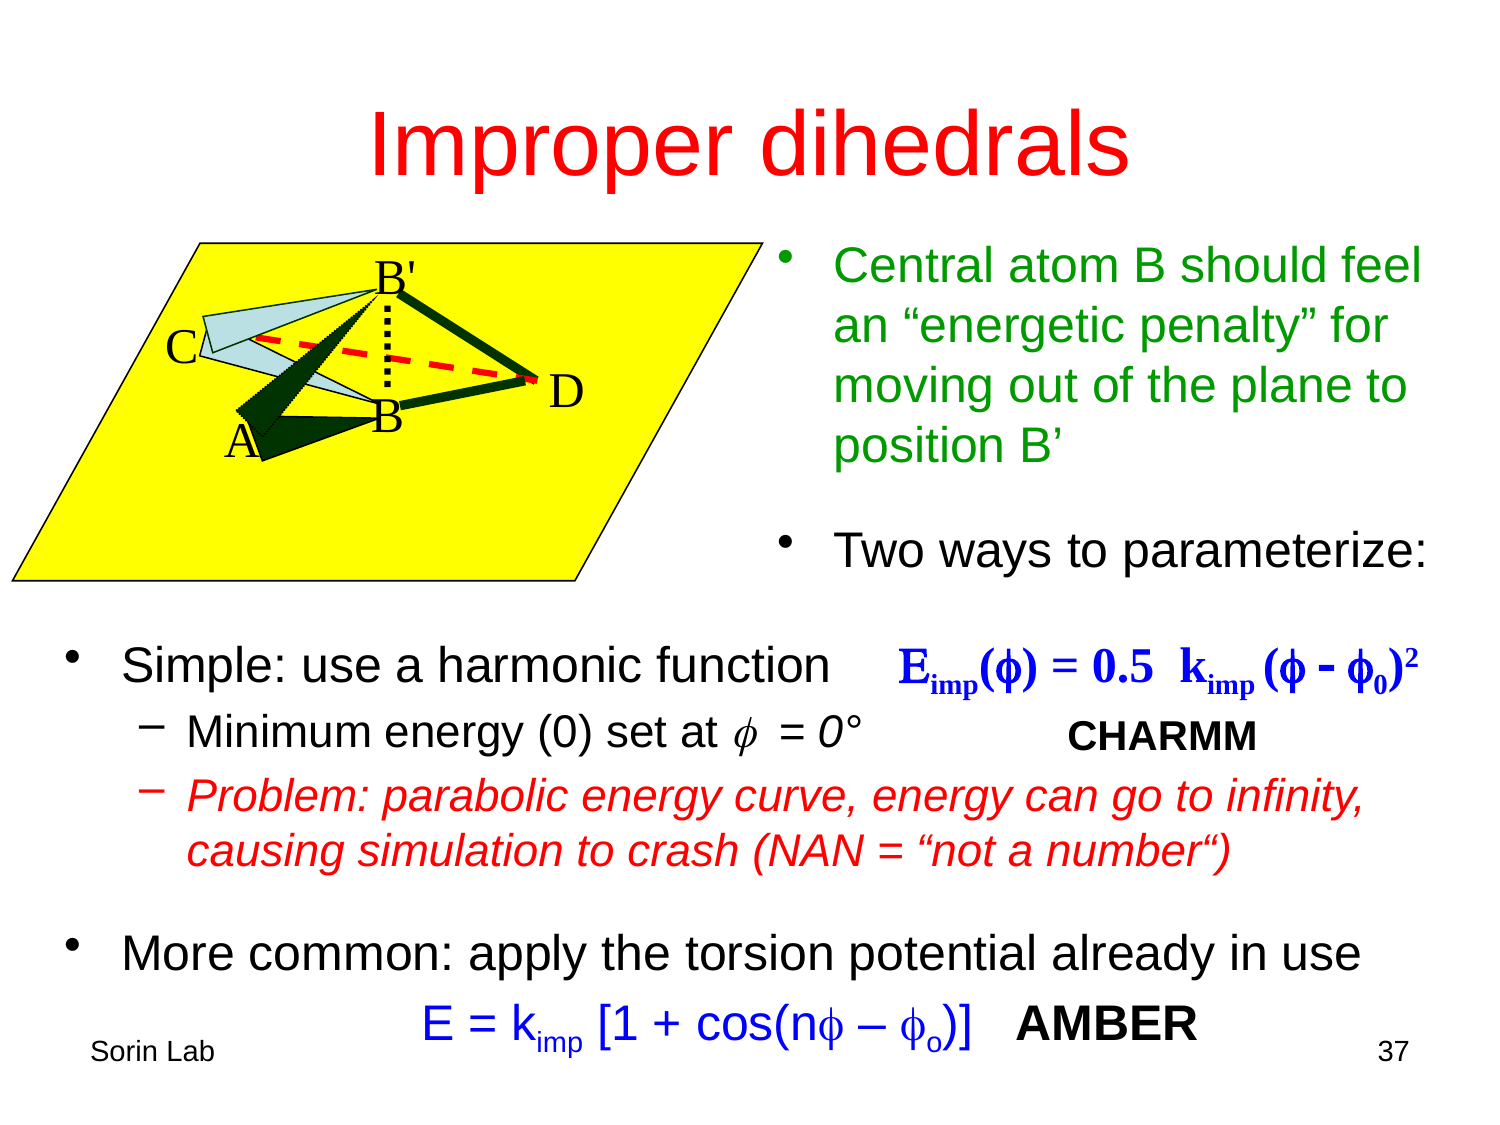

# Improper dihedrals
Central atom B should feel an “energetic penalty” for moving out of the plane to position B’

Two ways to parameterize:

B'
B

C

D

A
Simple: use a harmonic function
Minimum energy (0) set at φ = 0°
Problem: parabolic energy curve, energy can go to infinity, causing simulation to crash (NAN = “not a number“)

More common: apply the torsion potential already in use
			E = kimp [1 + cos(nφ – φo)]   AMBER
Εimp(φ) = 0.5 kimp (φ − φ0)2
CHARMM
Sorin Lab
37